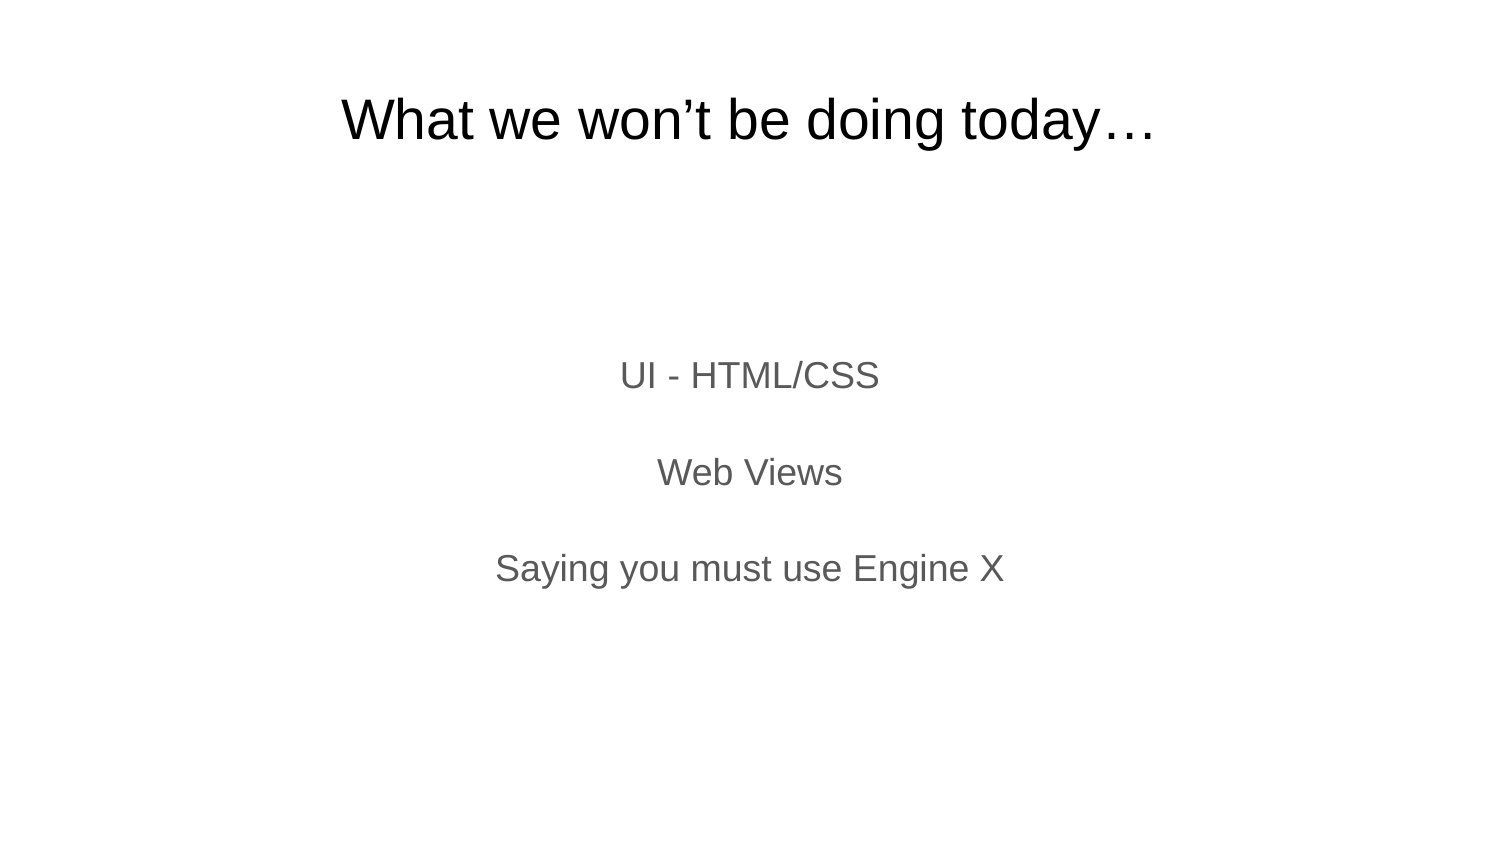

# What we won’t be doing today…
UI - HTML/CSS

Web Views

Saying you must use Engine X